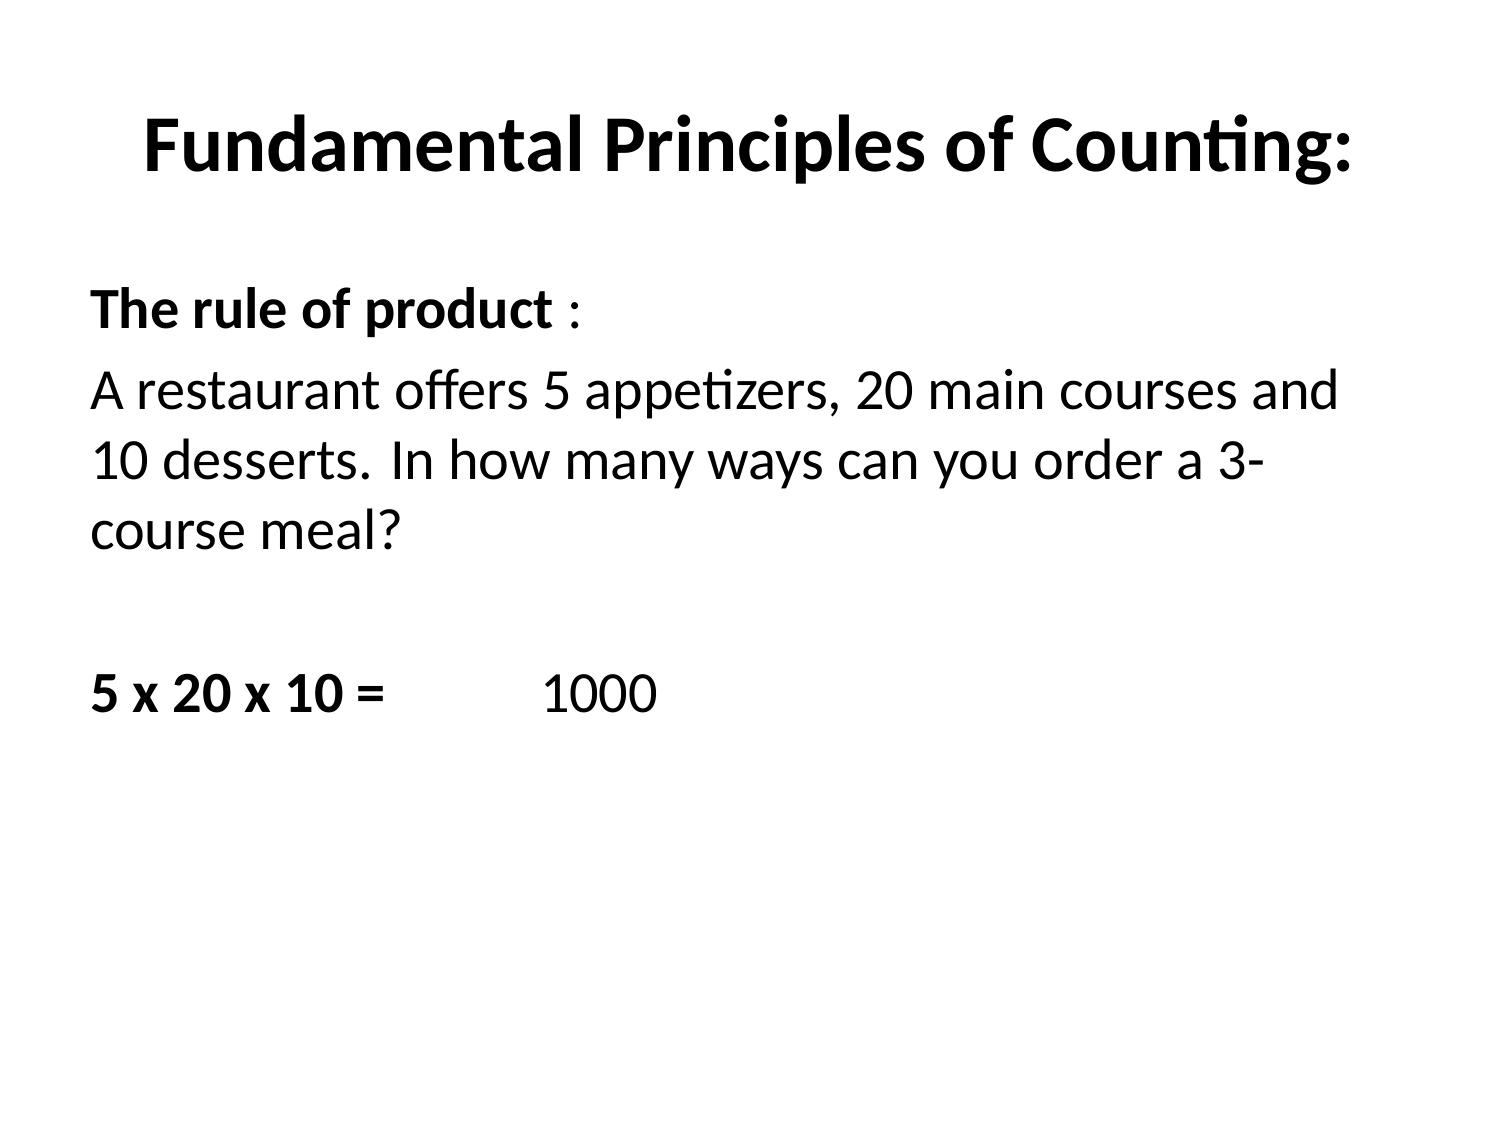

# Fundamental Principles of Counting:
The rule of product :
A restaurant offers 5 appetizers, 20 main courses and 10 desserts.	In how many ways can you order a 3- course meal?

5 x 20 x 10 = 	1000